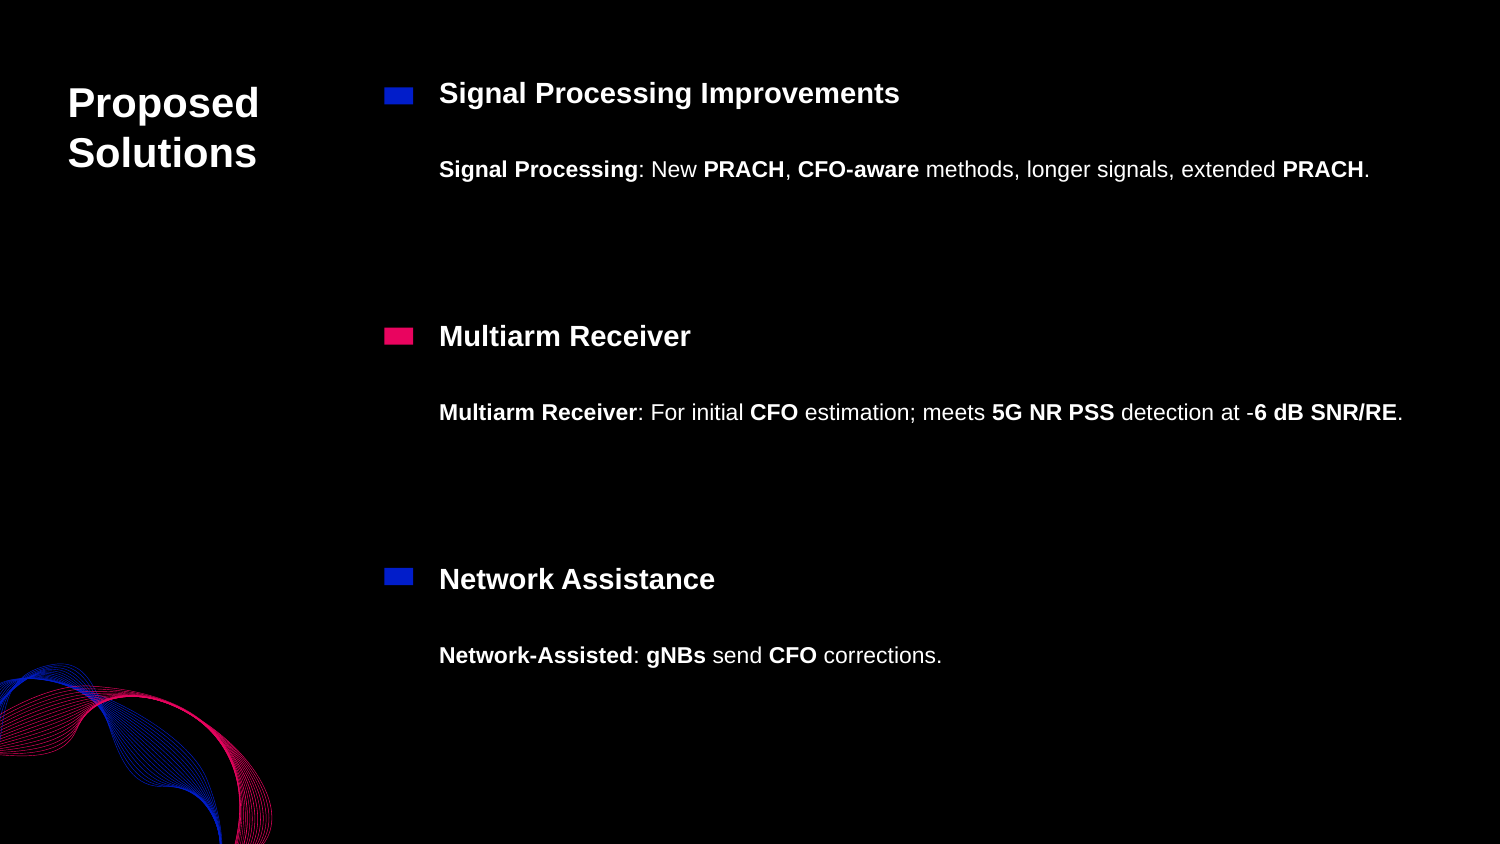

Signal Processing Improvements
# Proposed Solutions
Signal Processing: New PRACH, CFO-aware methods, longer signals, extended PRACH.
Multiarm Receiver
Multiarm Receiver: For initial CFO estimation; meets 5G NR PSS detection at -6 dB SNR/RE.
Network Assistance
Network-Assisted: gNBs send CFO corrections.